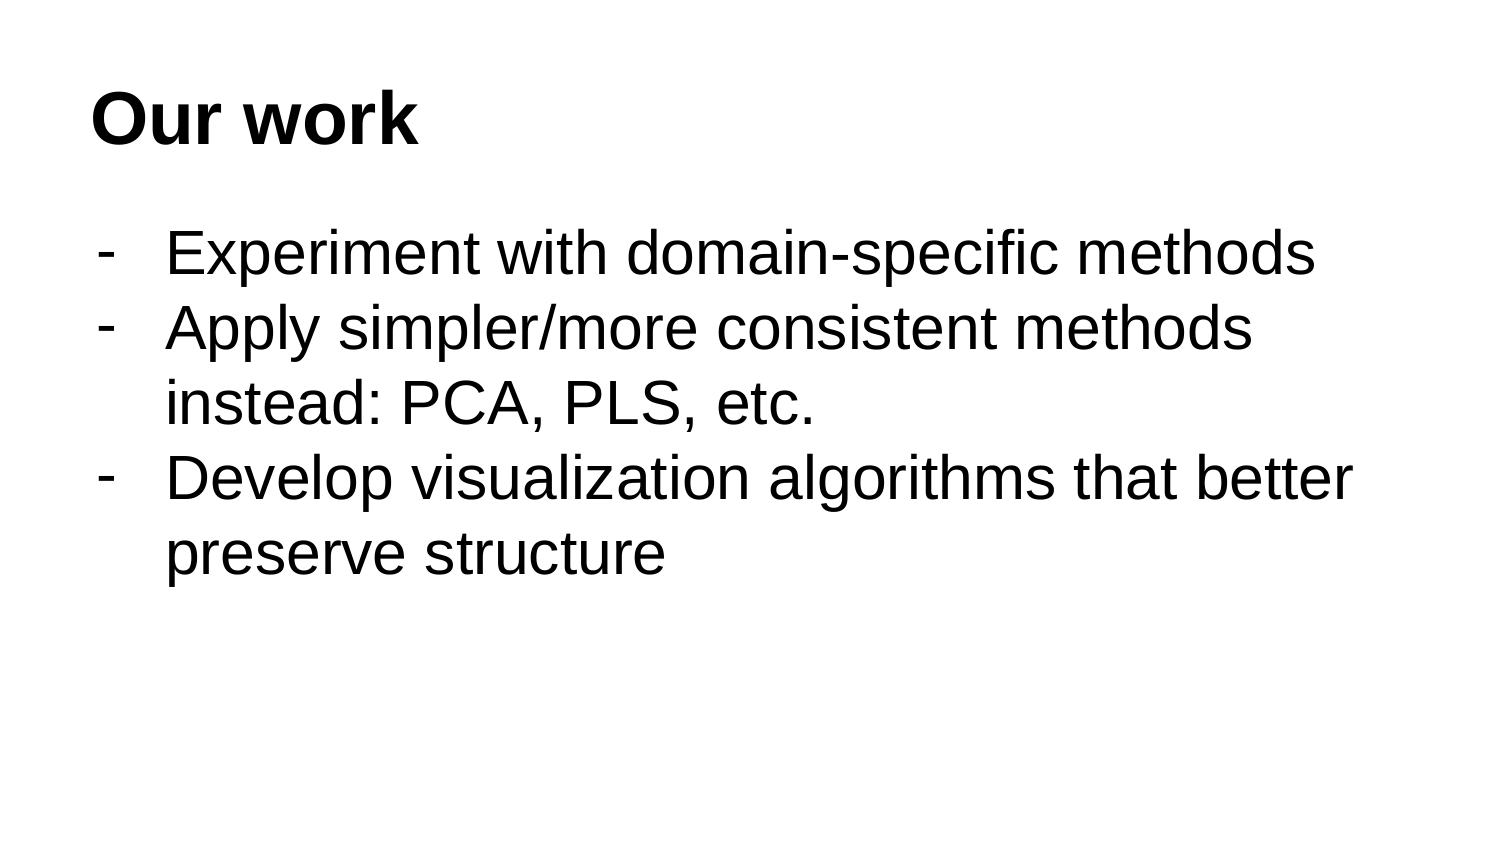

# Our work
Experiment with domain-specific methods
Apply simpler/more consistent methods instead: PCA, PLS, etc.
Develop visualization algorithms that better preserve structure